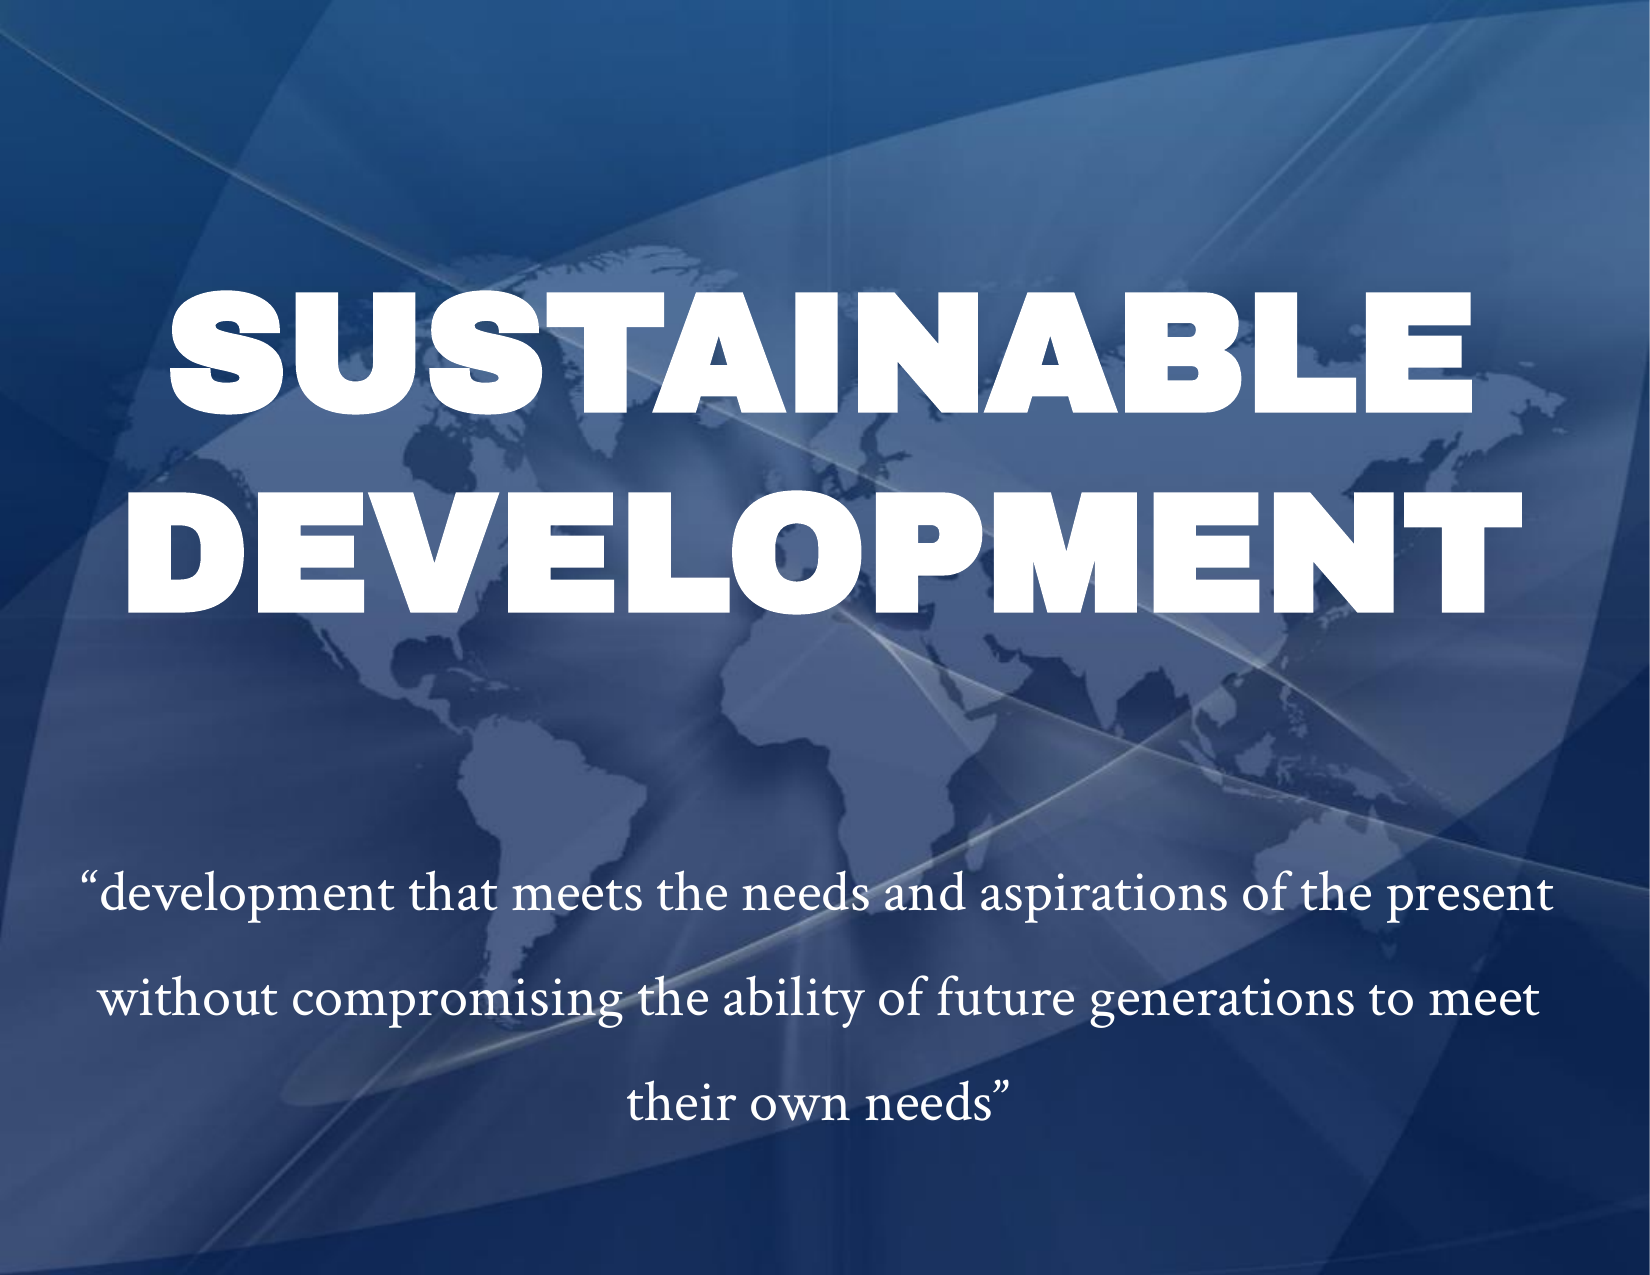

SUSTAINABLE
DEVELOPMENT
“development that meets the needs and aspirations of the present without compromising the ability of future generations to meet their own needs”